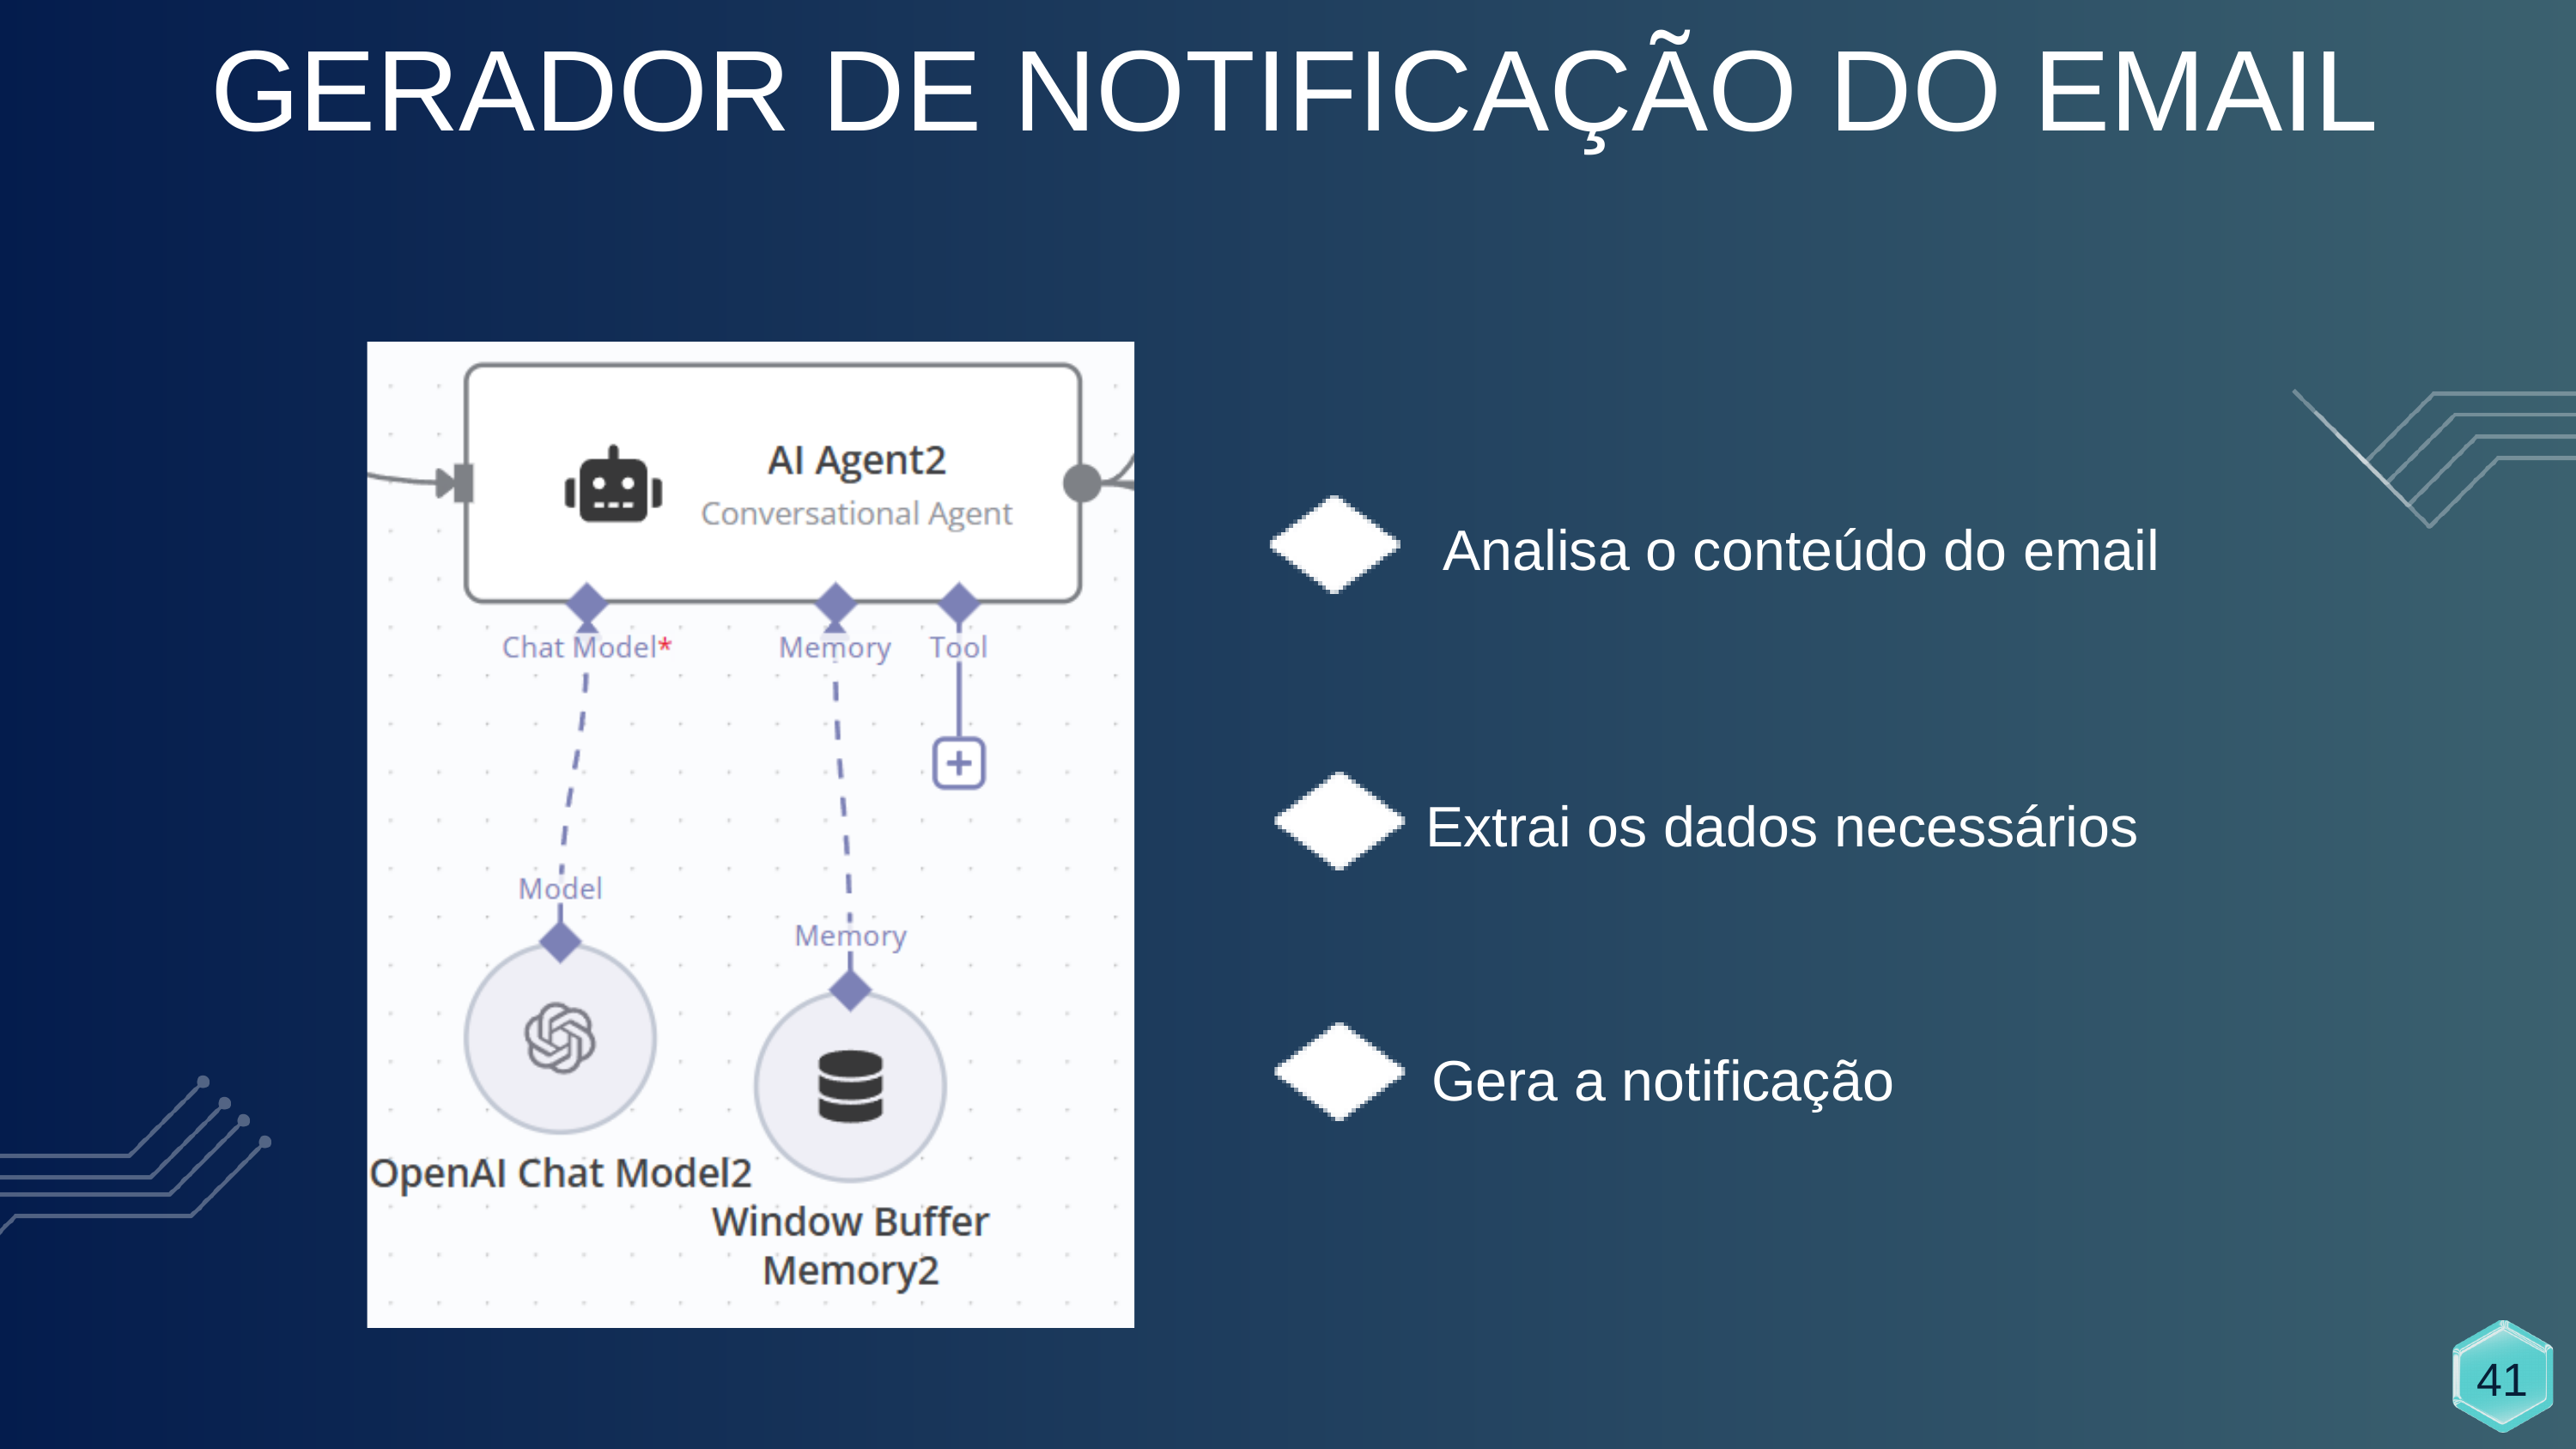

GERADOR DE NOTIFICAÇÃO DO EMAIL

Analisa o conteúdo do email

Extrai os dados necessários

Gera a notificação

41